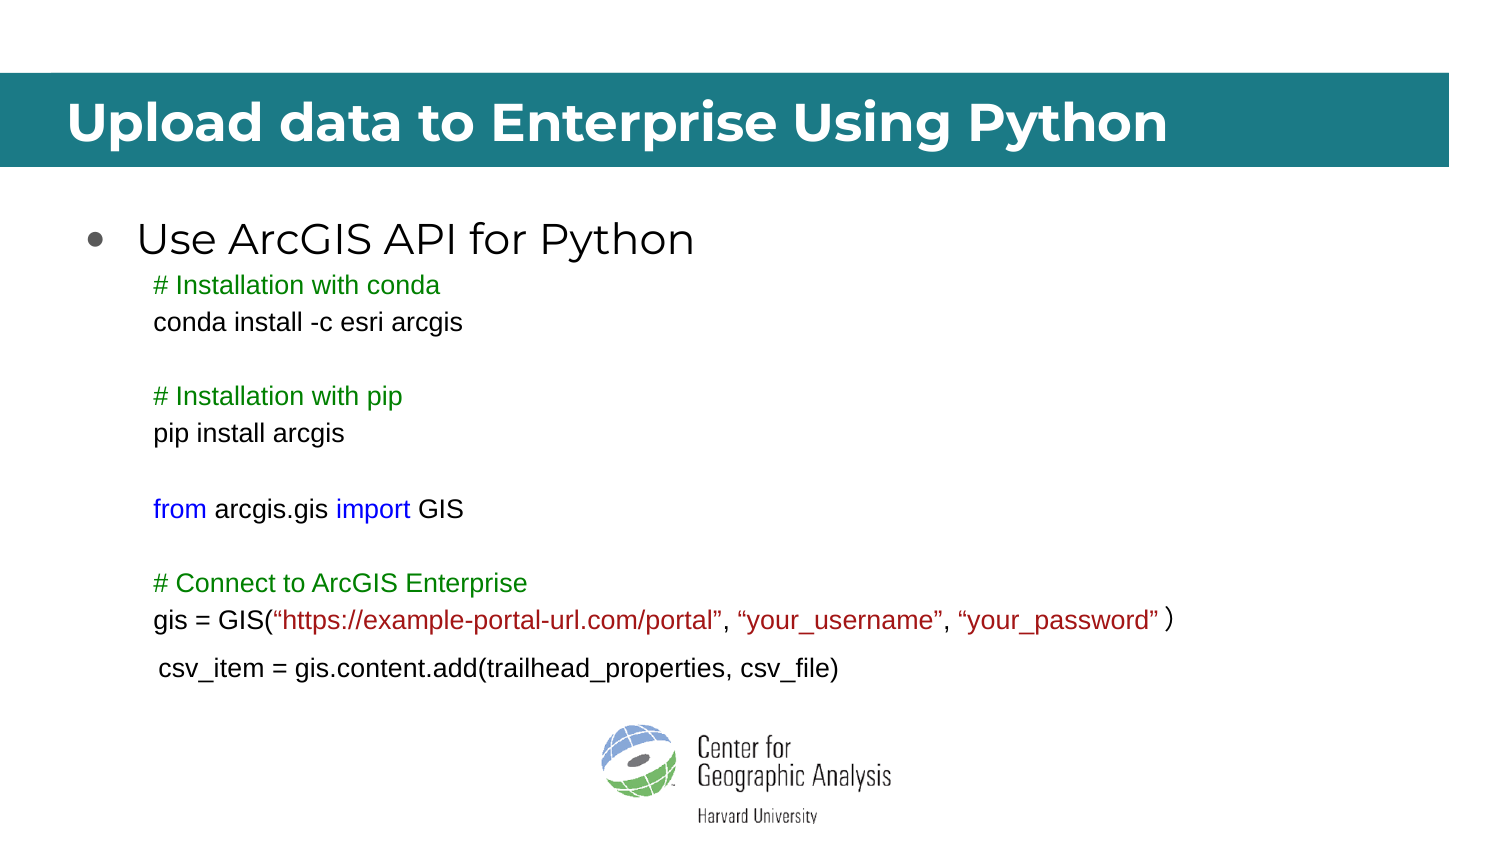

# Upload data to Enterprise Using Python

Use ArcGIS API for Python
# Installation with conda
conda install -c esri arcgis
# Installation with pip
pip install arcgis

from arcgis.gis import GIS
# Connect to ArcGIS Enterprise
gis = GIS(“https://example-portal-url.com/portal”, “your_username”, “your_password”）
   csv_item = gis.content.add(trailhead_properties, csv_file)